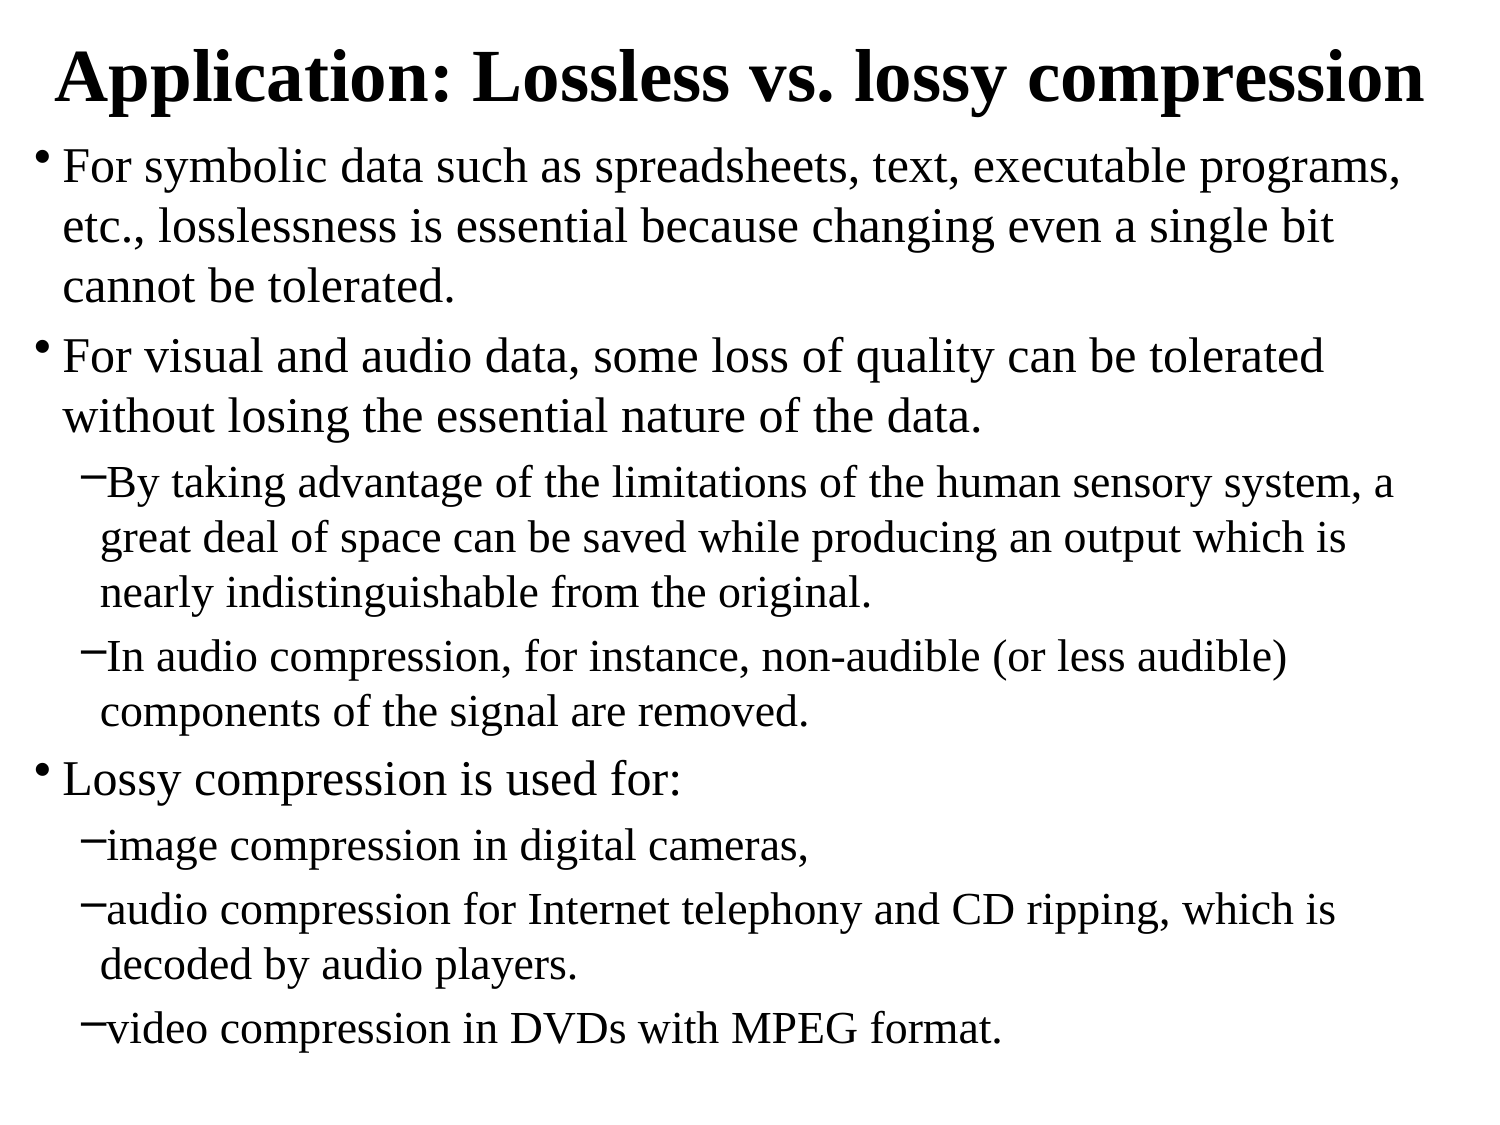

# Application: Lossless vs. lossy compression
For symbolic data such as spreadsheets, text, executable programs, etc., losslessness is essential because changing even a single bit cannot be tolerated.
For visual and audio data, some loss of quality can be tolerated without losing the essential nature of the data.
By taking advantage of the limitations of the human sensory system, a great deal of space can be saved while producing an output which is nearly indistinguishable from the original.
In audio compression, for instance, non-audible (or less audible) components of the signal are removed.
Lossy compression is used for:
image compression in digital cameras,
audio compression for Internet telephony and CD ripping, which is decoded by audio players.
video compression in DVDs with MPEG format.
59